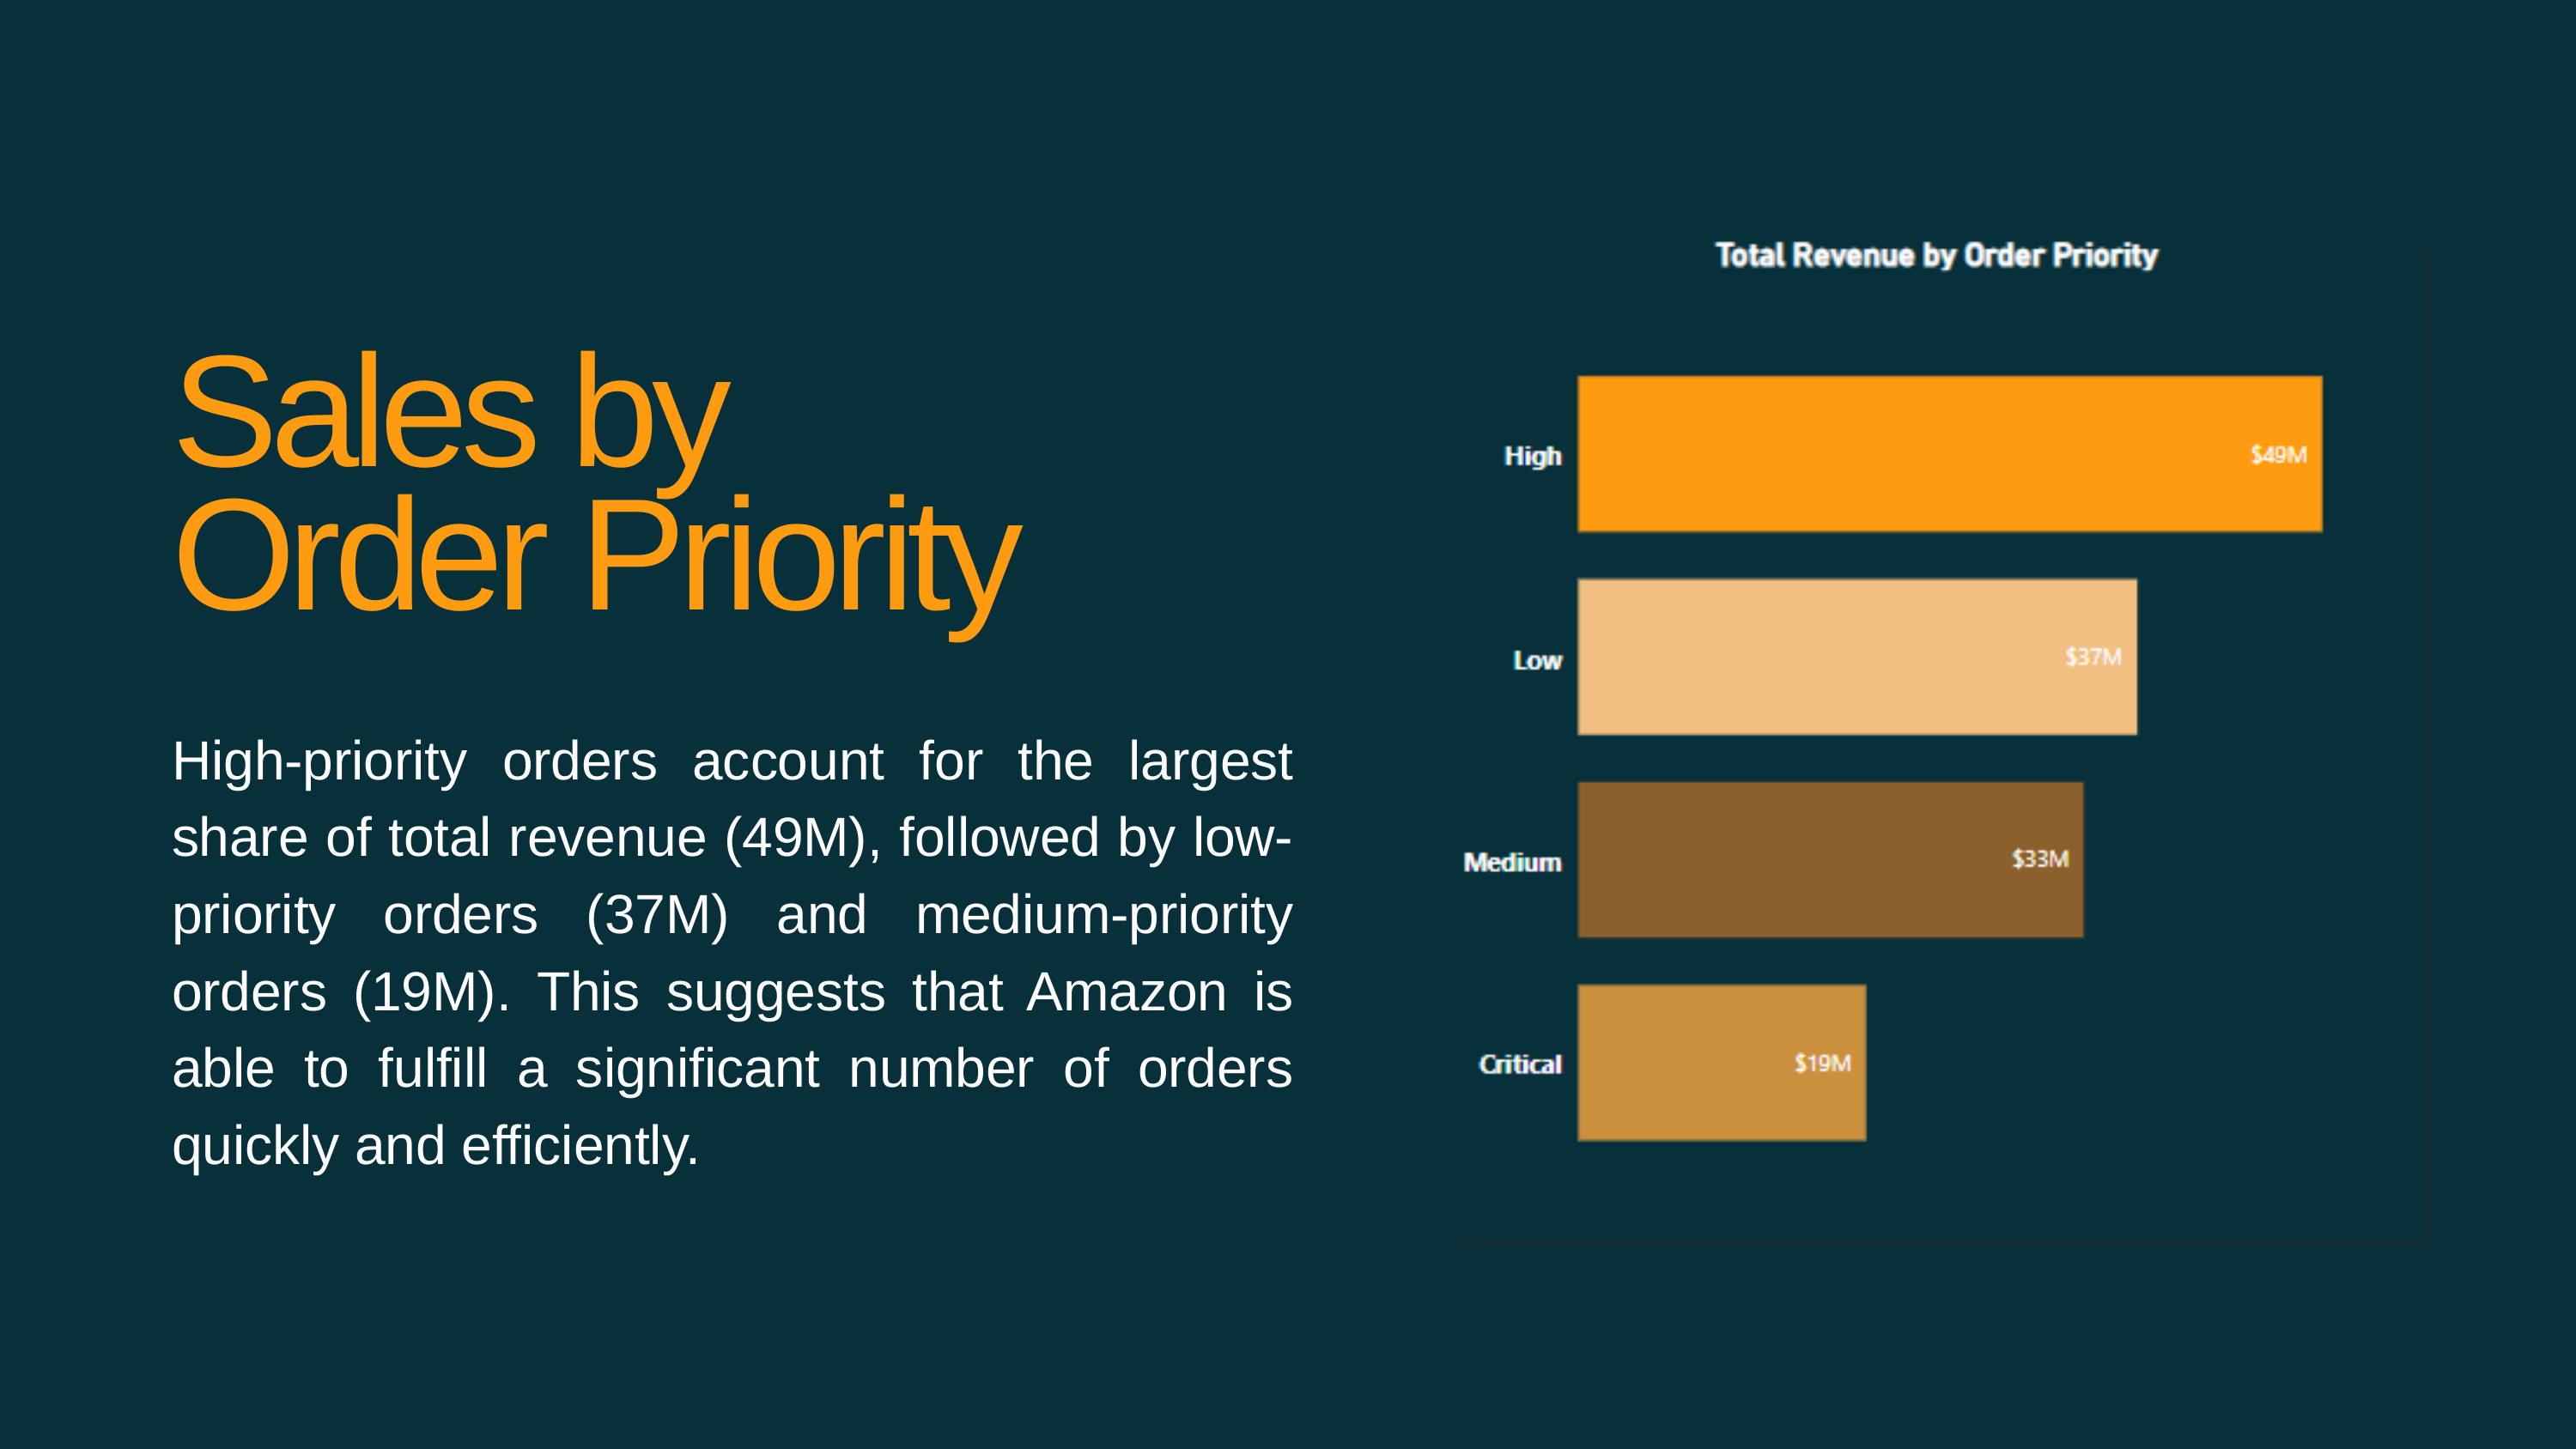

Sales by Order Priority
High-priority orders account for the largest share of total revenue (49M), followed by low-priority orders (37M) and medium-priority orders (19M). This suggests that Amazon is able to fulfill a significant number of orders quickly and efficiently.